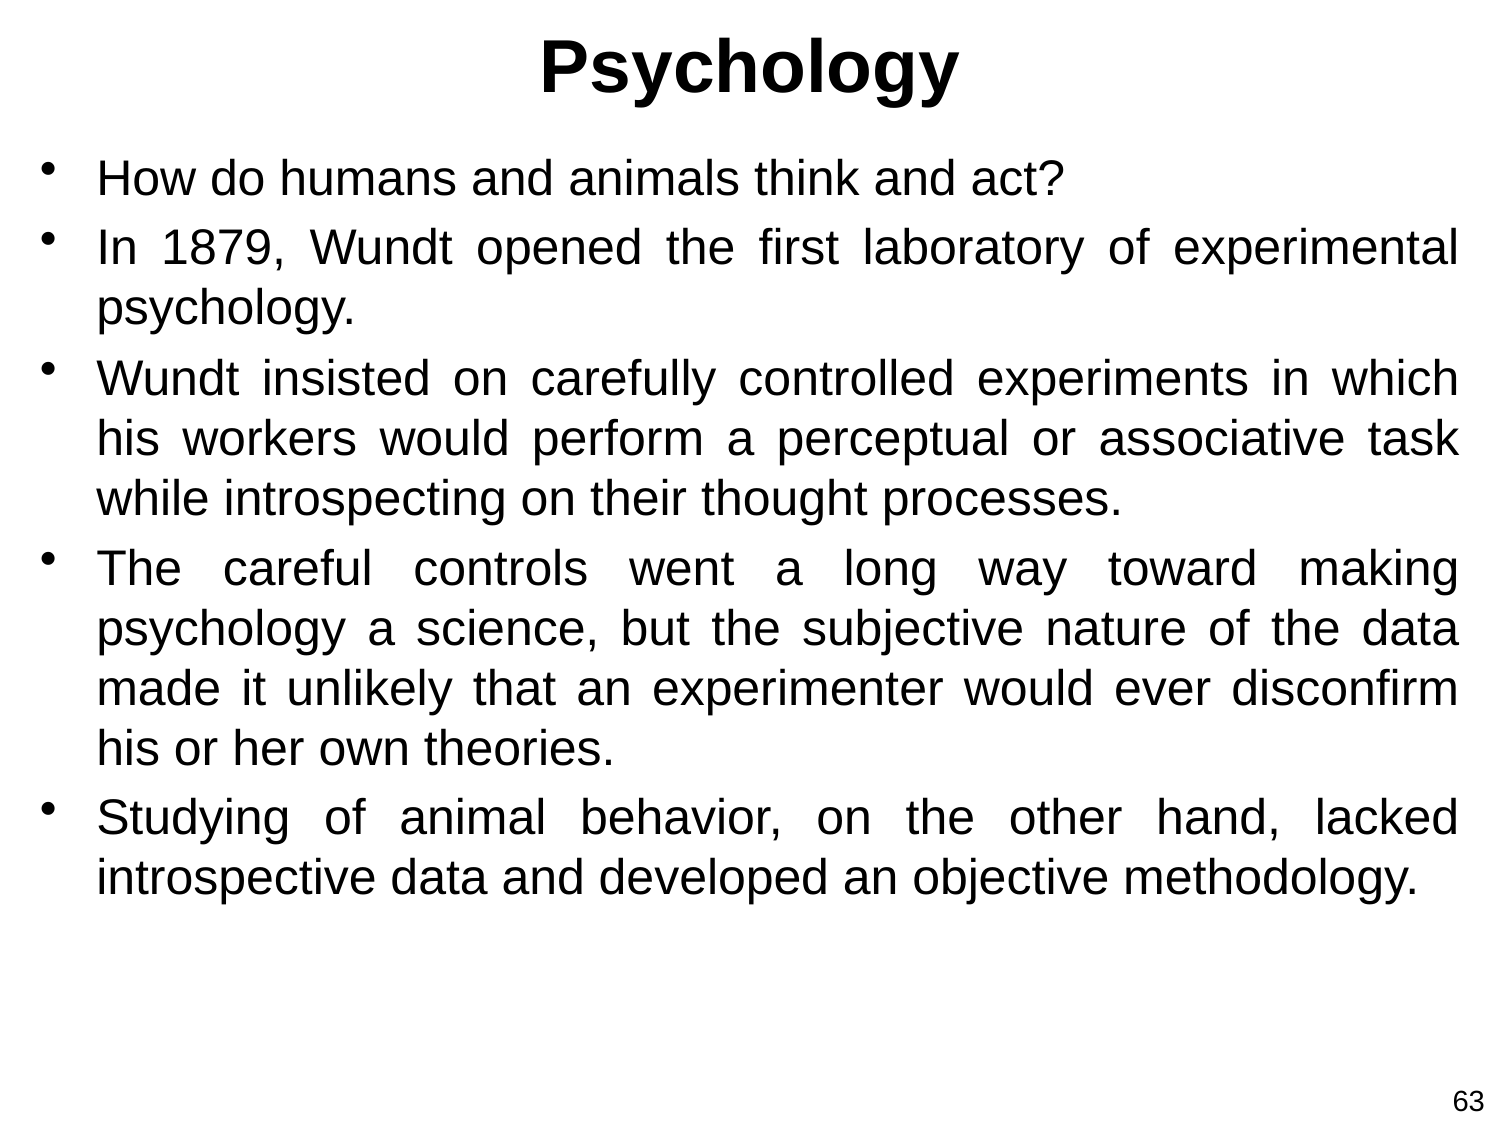

# Psychology
How do humans and animals think and act?
In 1879, Wundt opened the first laboratory of experimental psychology.
Wundt insisted on carefully controlled experiments in which his workers would perform a perceptual or associative task while introspecting on their thought processes.
The careful controls went a long way toward making psychology a science, but the subjective nature of the data made it unlikely that an experimenter would ever disconfirm his or her own theories.
Studying of animal behavior, on the other hand, lacked introspective data and developed an objective methodology.
63